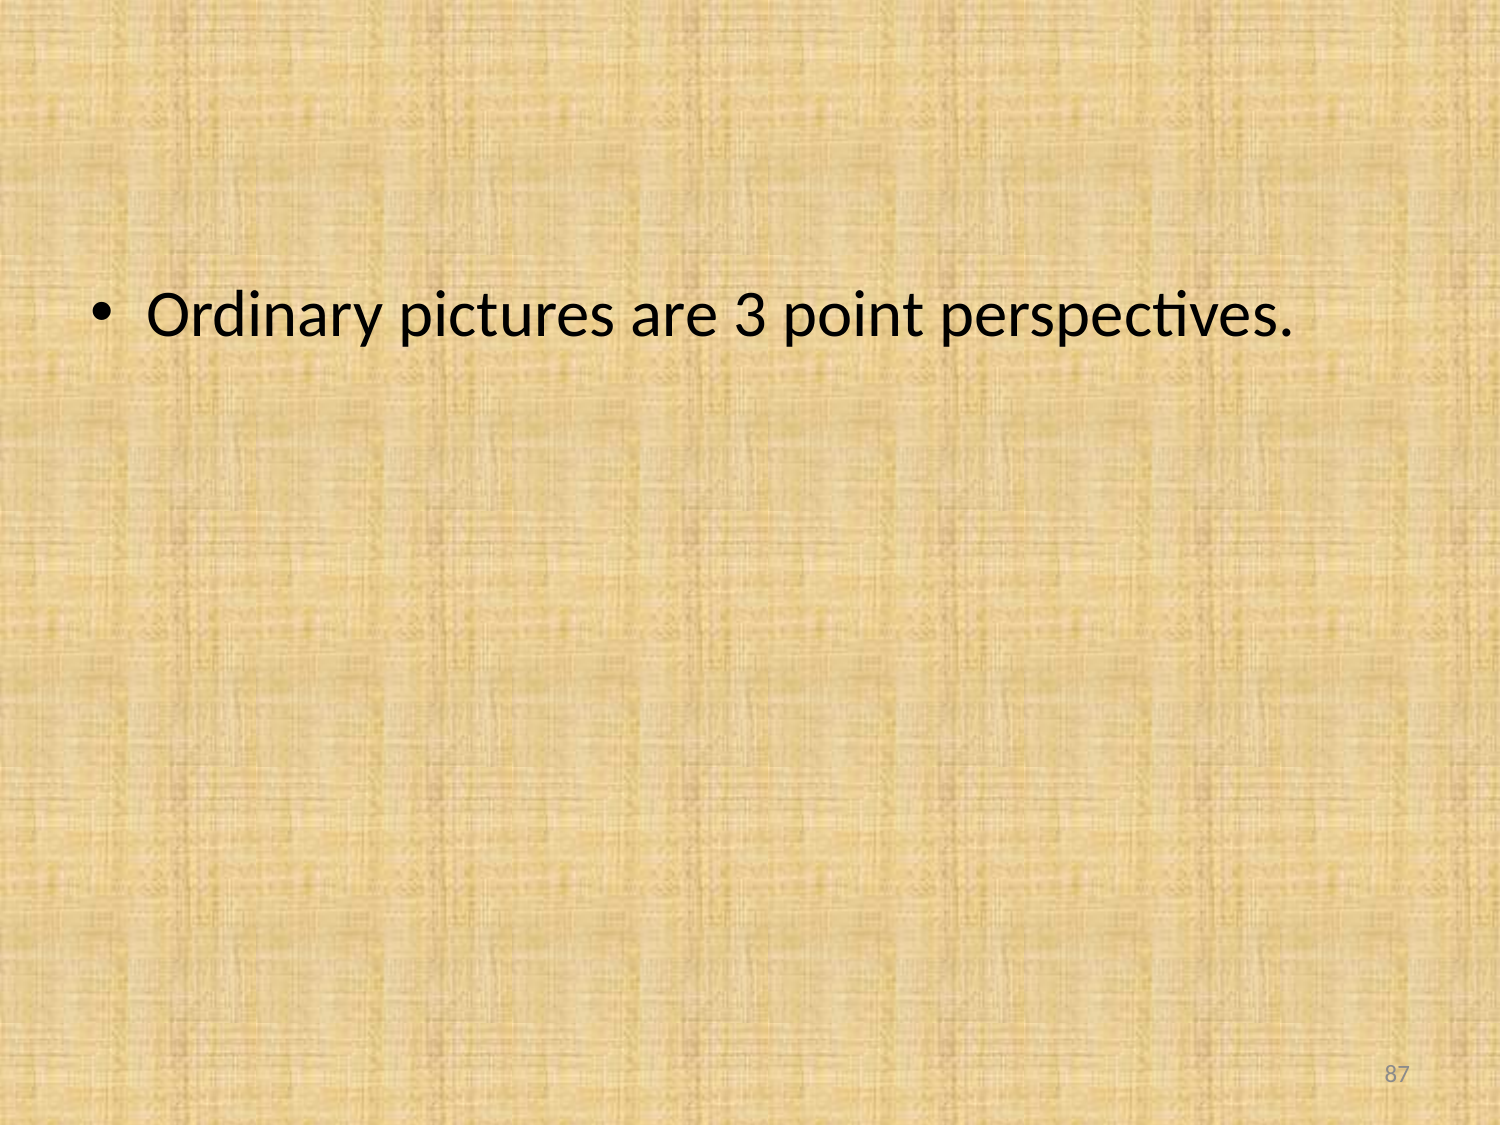

#
Ordinary pictures are 3 point perspectives.
87